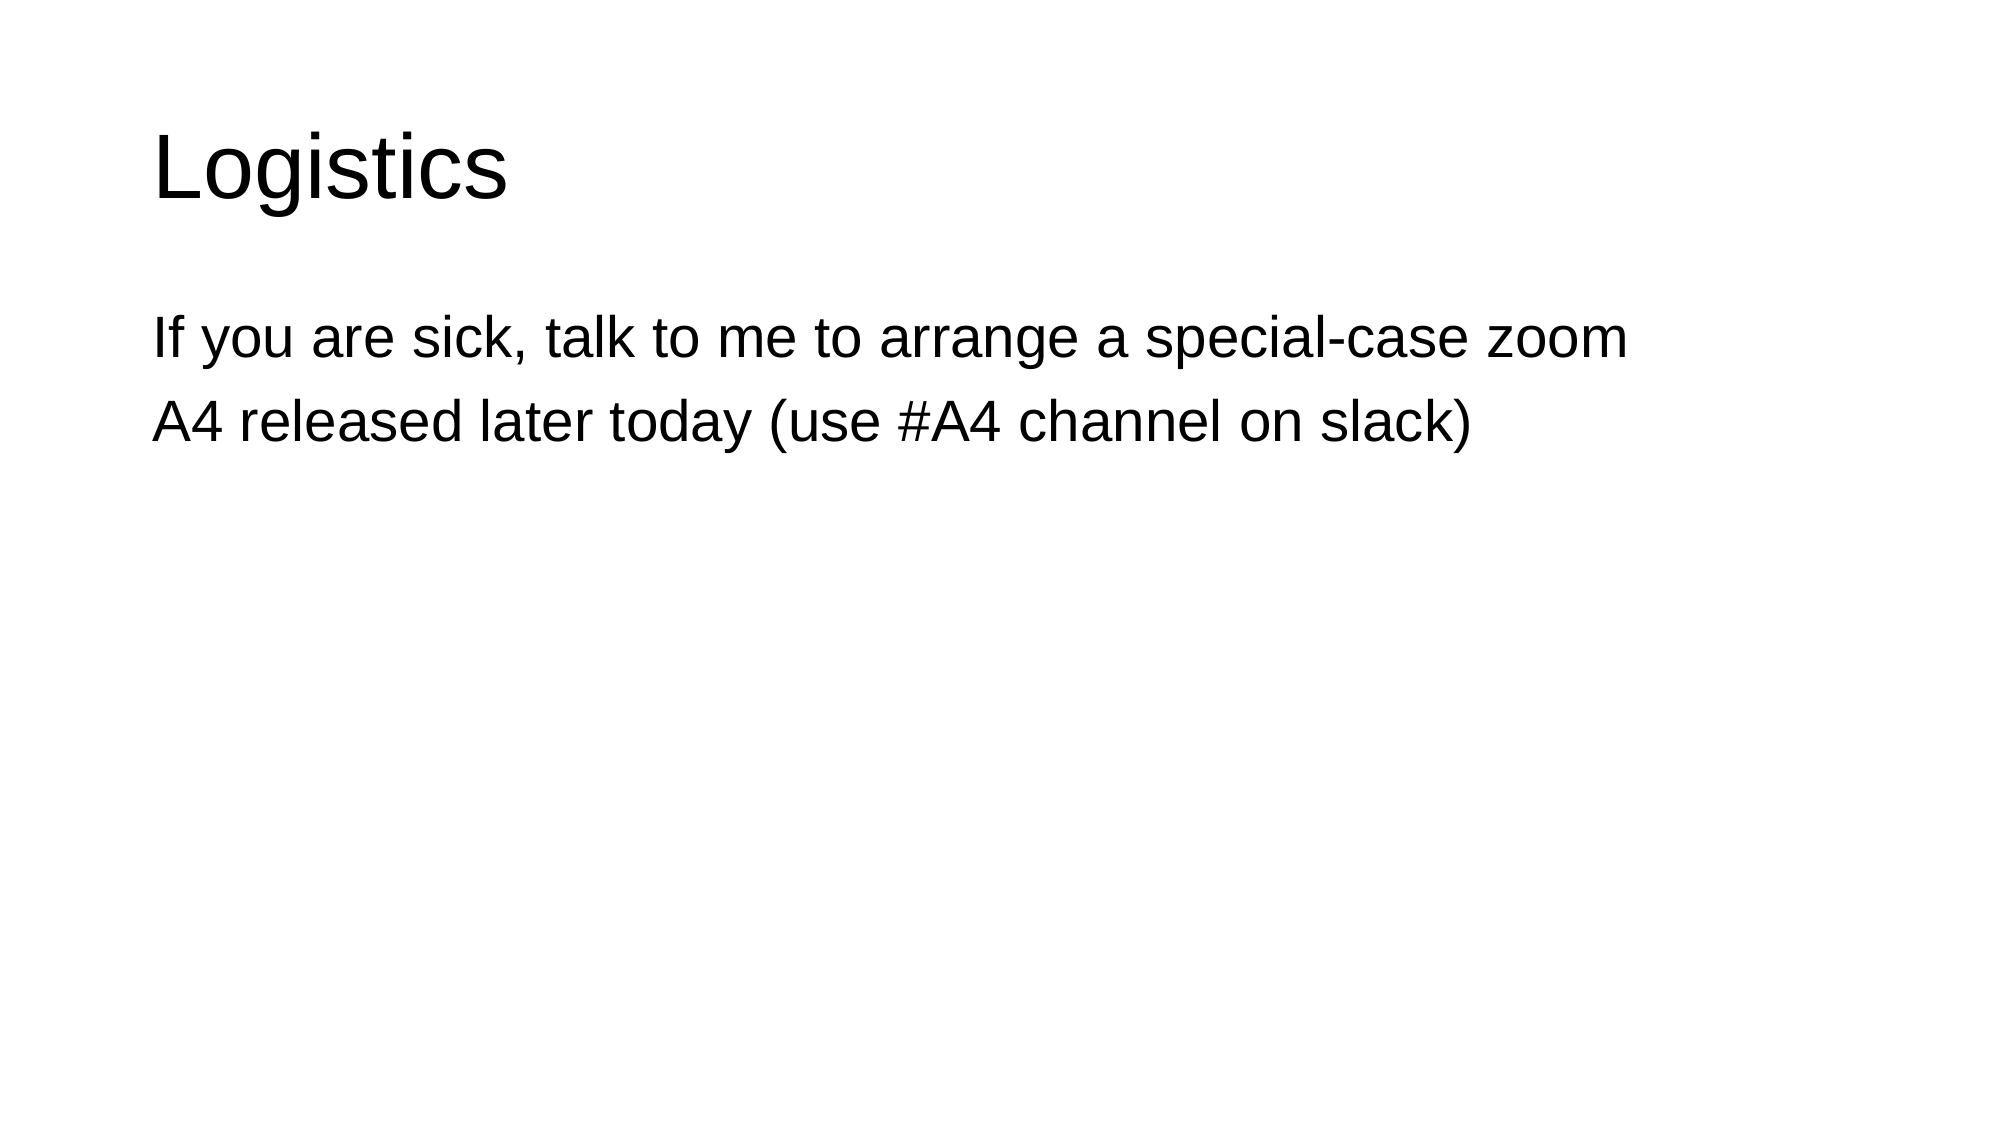

# Logistics
If you are sick, talk to me to arrange a special-case zoom
A4 released later today (use #A4 channel on slack)